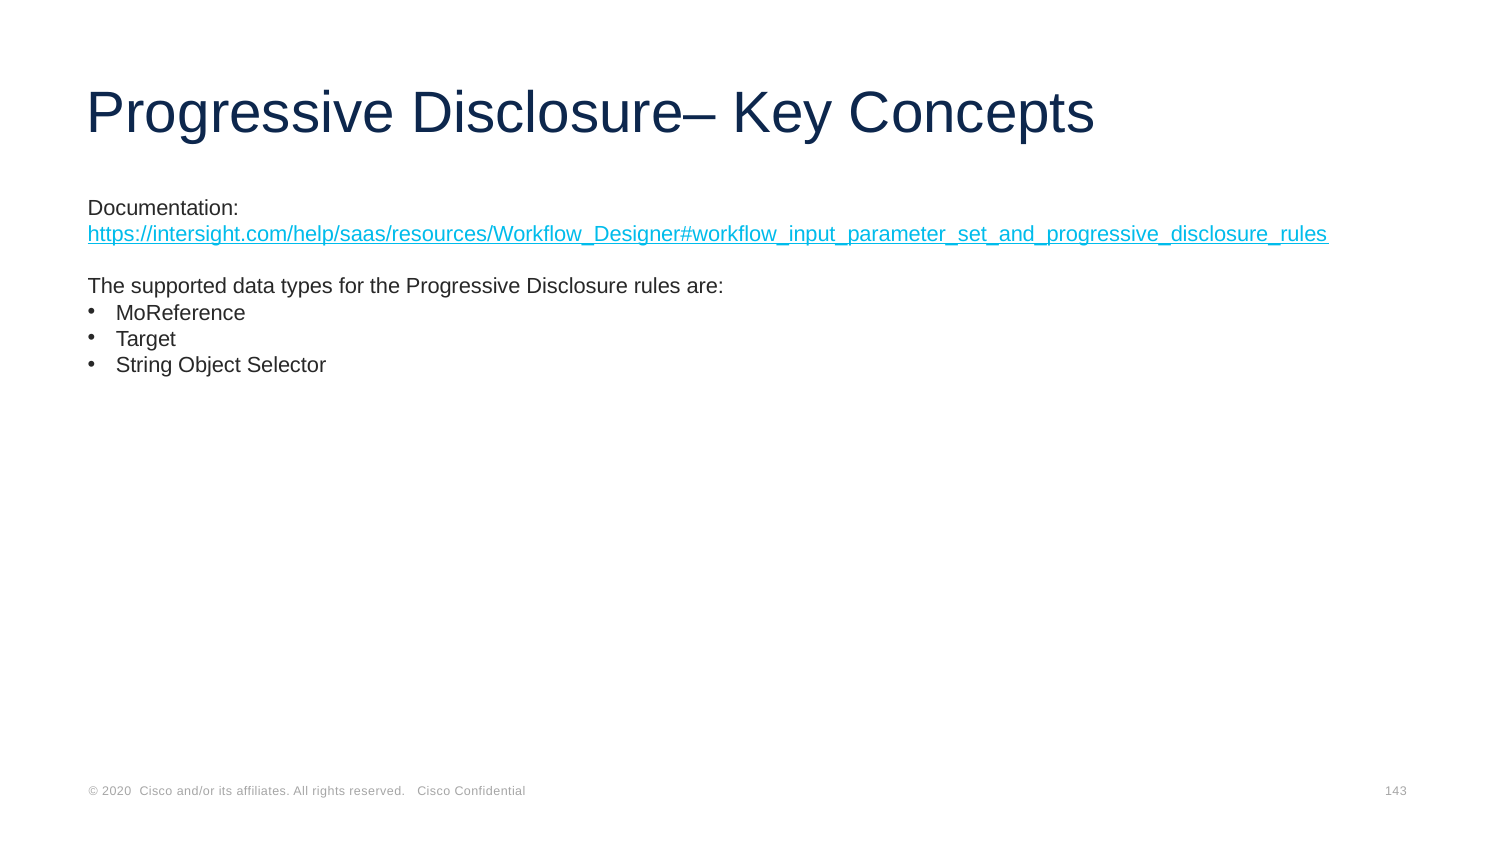

# Progressive Disclosure– Key Concepts
Documentation:
https://intersight.com/help/saas/resources/Workflow_Designer#workflow_input_parameter_set_and_progressive_disclosure_rules

The supported data types for the Progressive Disclosure rules are:
MoReference
Target
String Object Selector